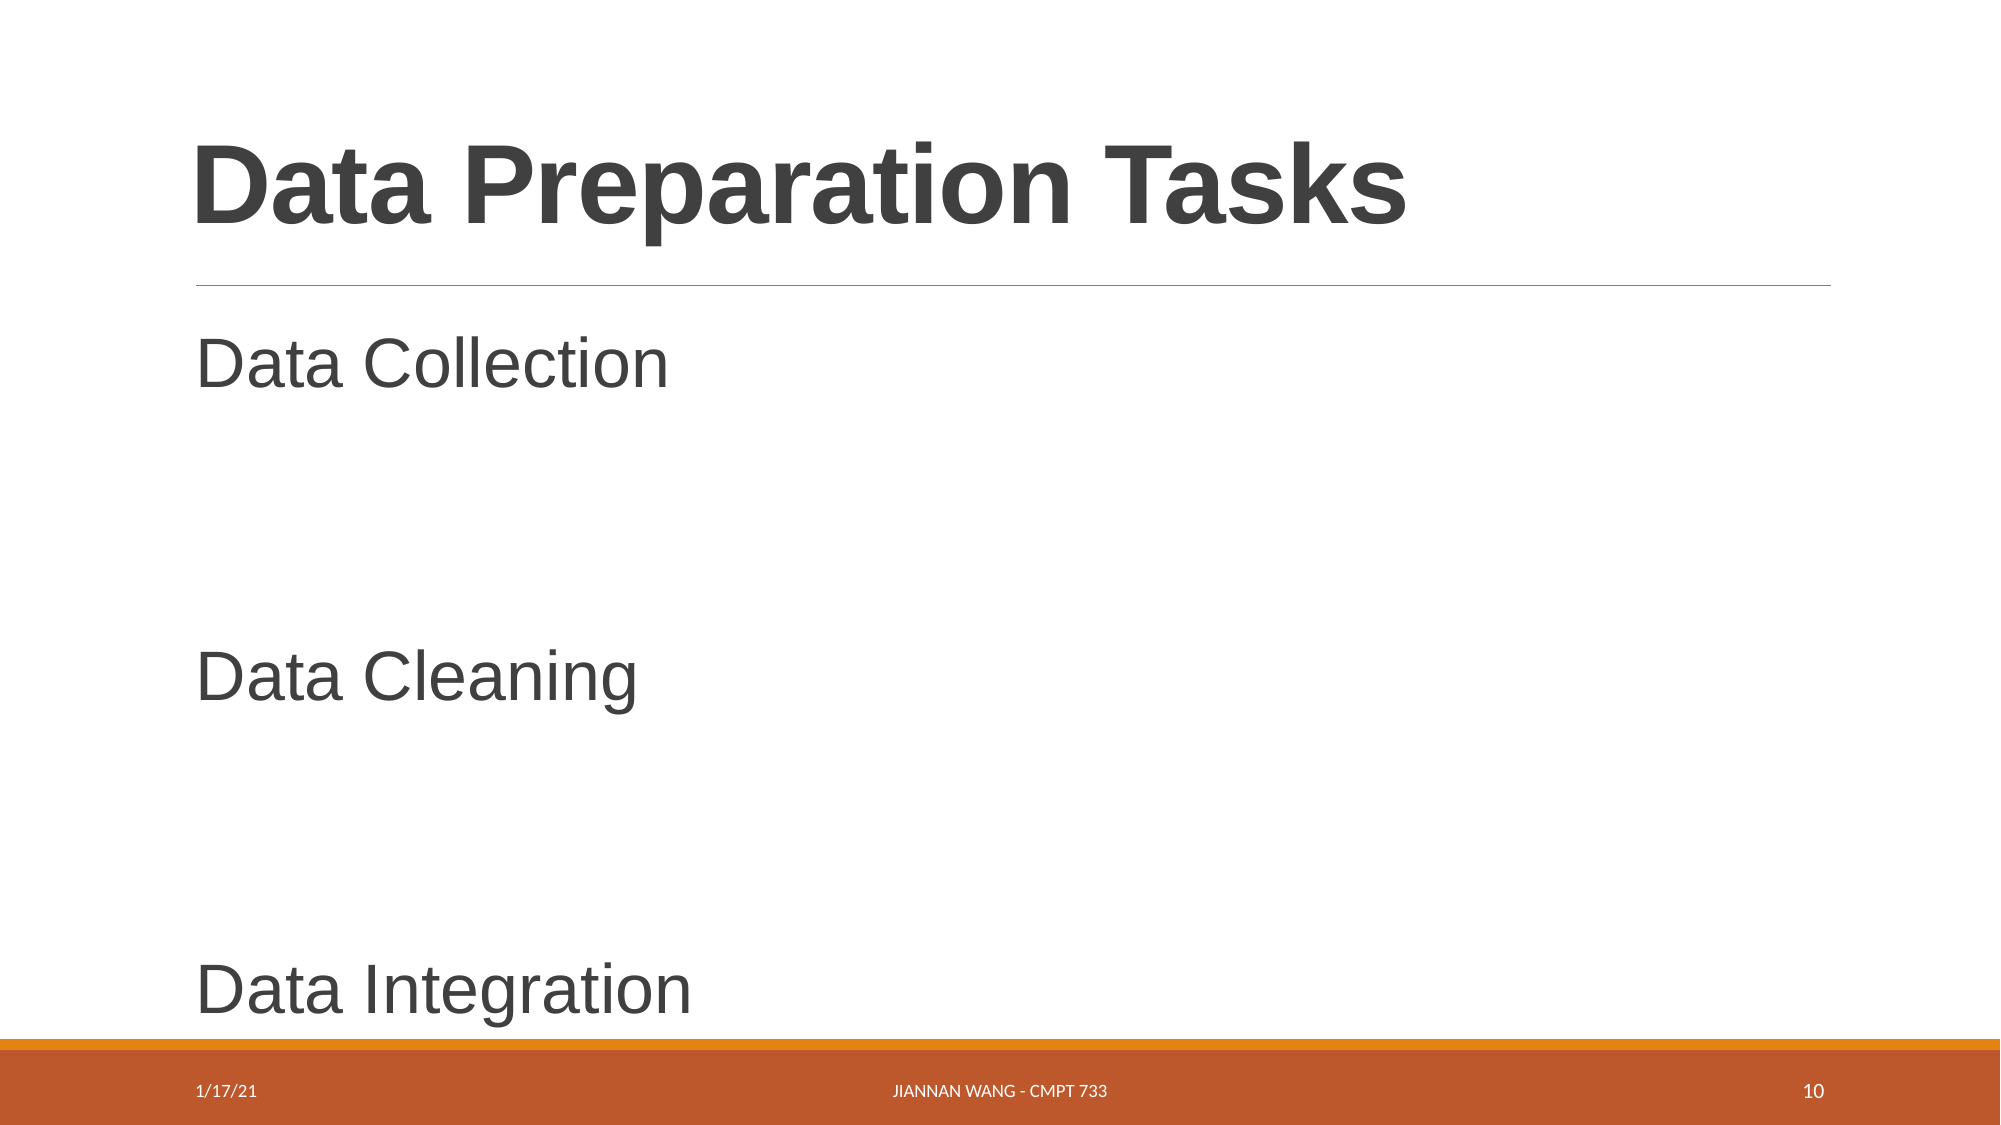

# Data Preparation Tasks
Data Collection

Data Cleaning

Data Integration
1/17/21
Jiannan Wang - CMPT 733
10